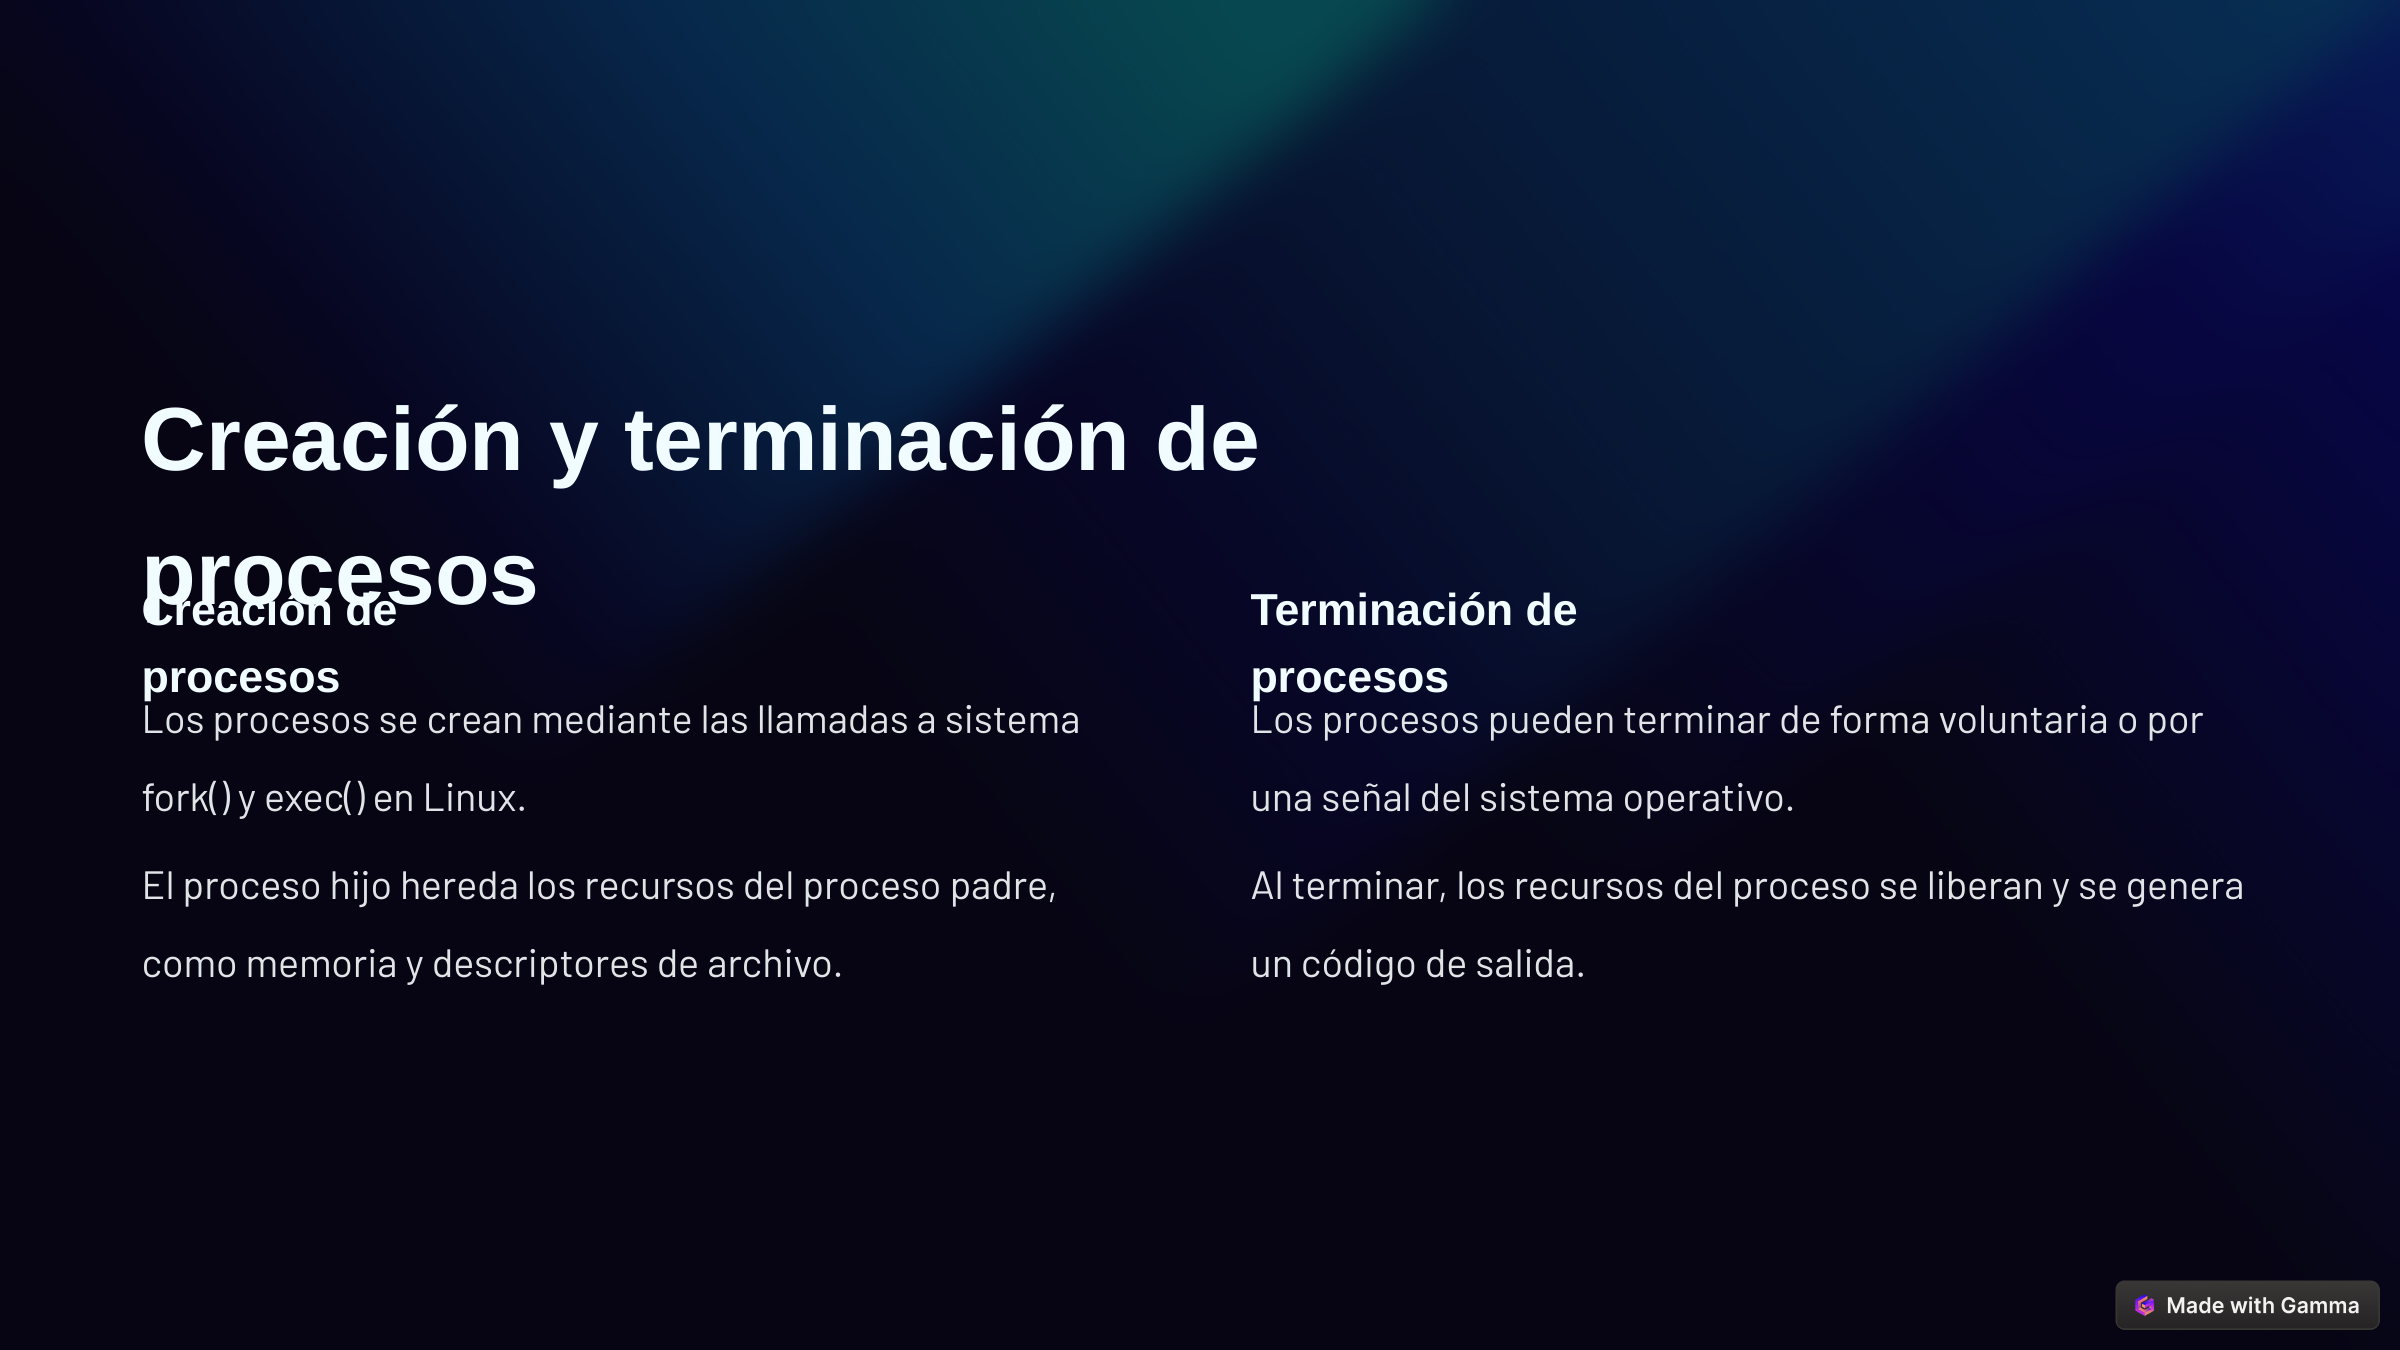

Creación y terminación de procesos
Creación de procesos
Terminación de procesos
Los procesos se crean mediante las llamadas a sistema fork() y exec() en Linux.
Los procesos pueden terminar de forma voluntaria o por una señal del sistema operativo.
El proceso hijo hereda los recursos del proceso padre, como memoria y descriptores de archivo.
Al terminar, los recursos del proceso se liberan y se genera un código de salida.